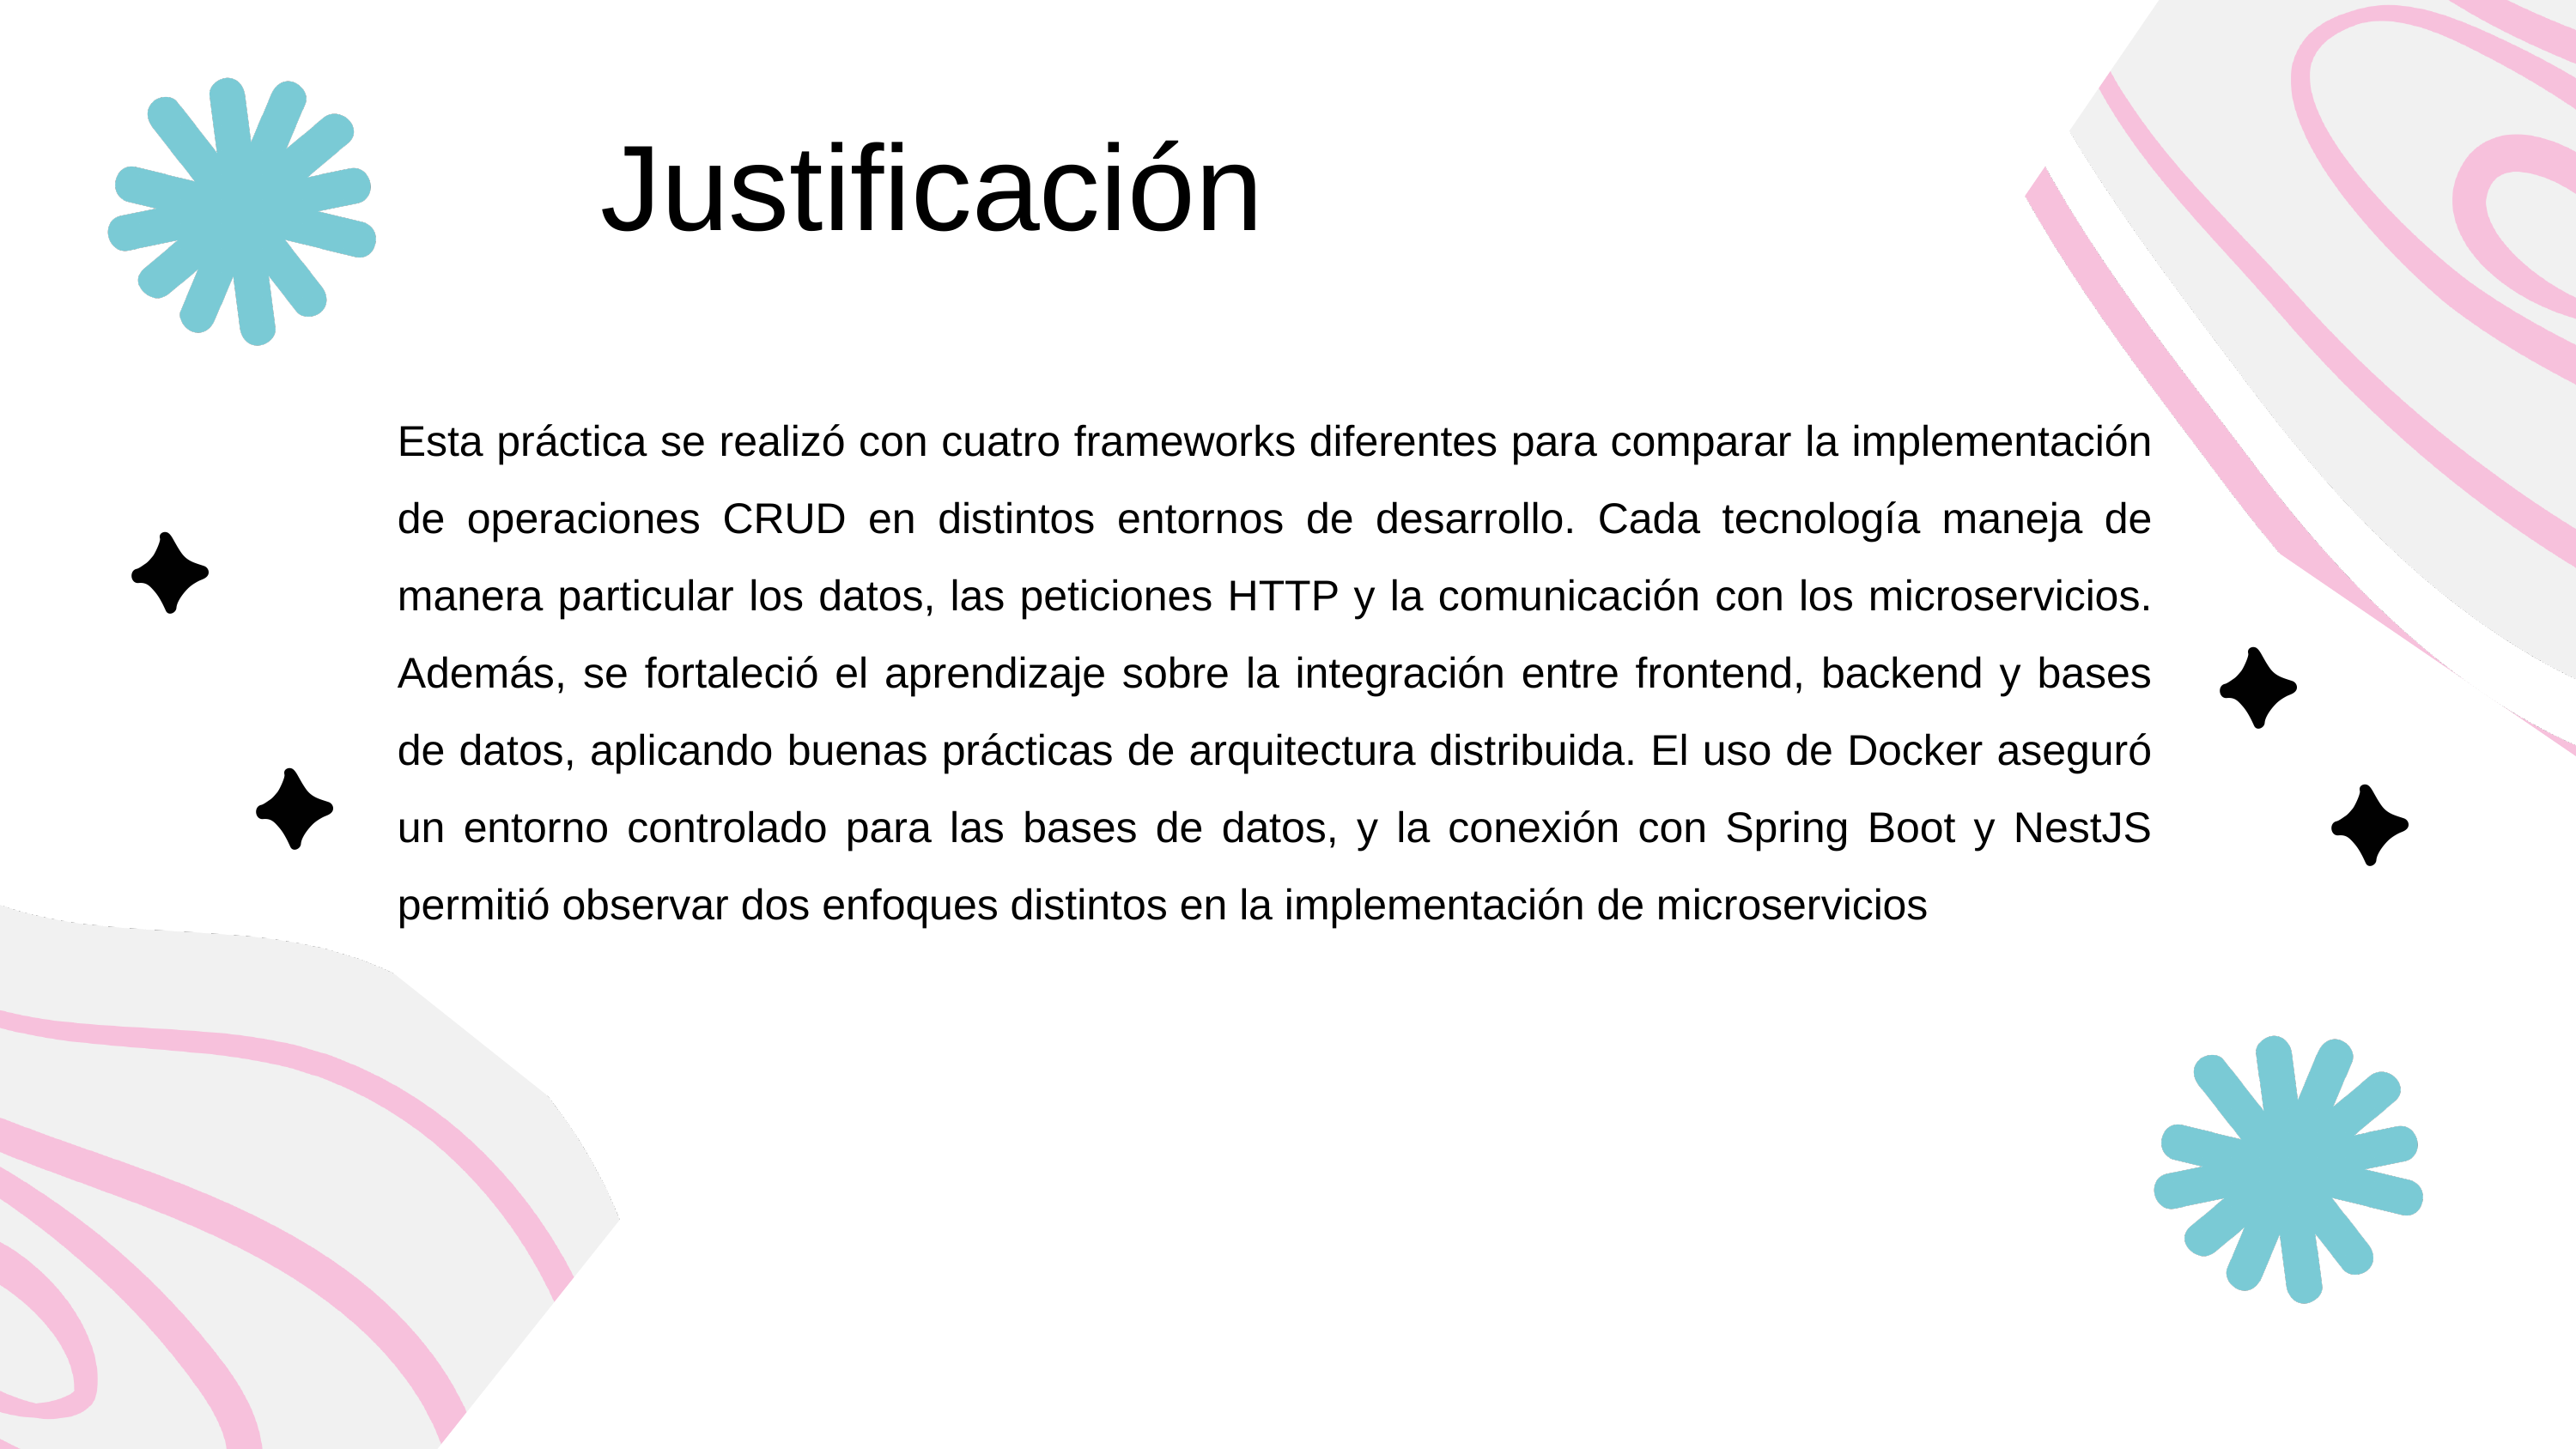

Justificación
Esta práctica se realizó con cuatro frameworks diferentes para comparar la implementación de operaciones CRUD en distintos entornos de desarrollo. Cada tecnología maneja de manera particular los datos, las peticiones HTTP y la comunicación con los microservicios. Además, se fortaleció el aprendizaje sobre la integración entre frontend, backend y bases de datos, aplicando buenas prácticas de arquitectura distribuida. El uso de Docker aseguró un entorno controlado para las bases de datos, y la conexión con Spring Boot y NestJS permitió observar dos enfoques distintos en la implementación de microservicios